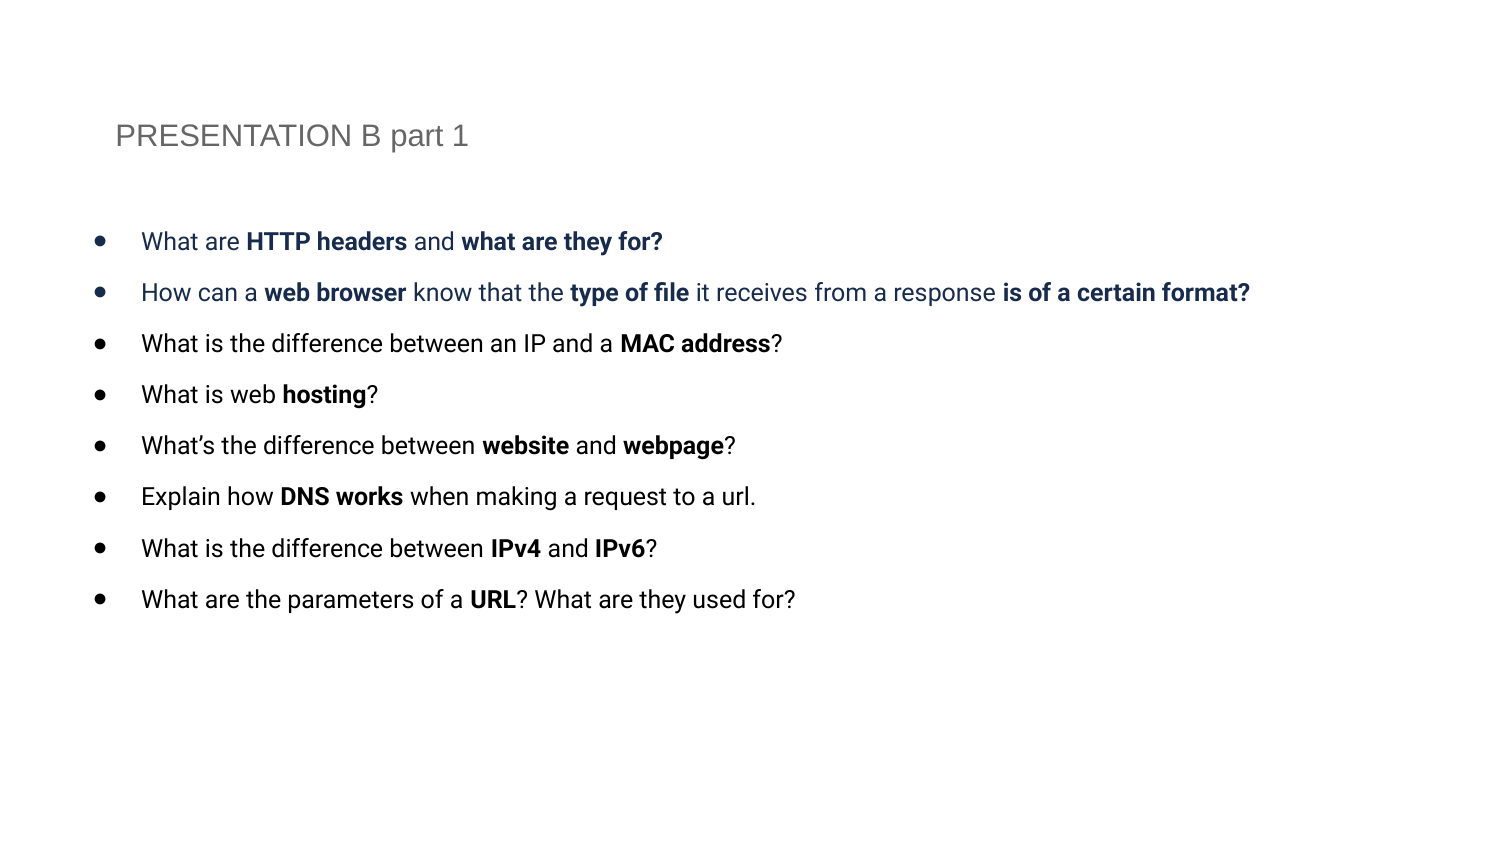

# PRESENTATION B part 1
What are HTTP headers and what are they for?
How can a web browser know that the type of file it receives from a response is of a certain format?
What is the difference between an IP and a MAC address?
What is web hosting?
What’s the difference between website and webpage?
Explain how DNS works when making a request to a url.
What is the difference between IPv4 and IPv6?
What are the parameters of a URL? What are they used for?